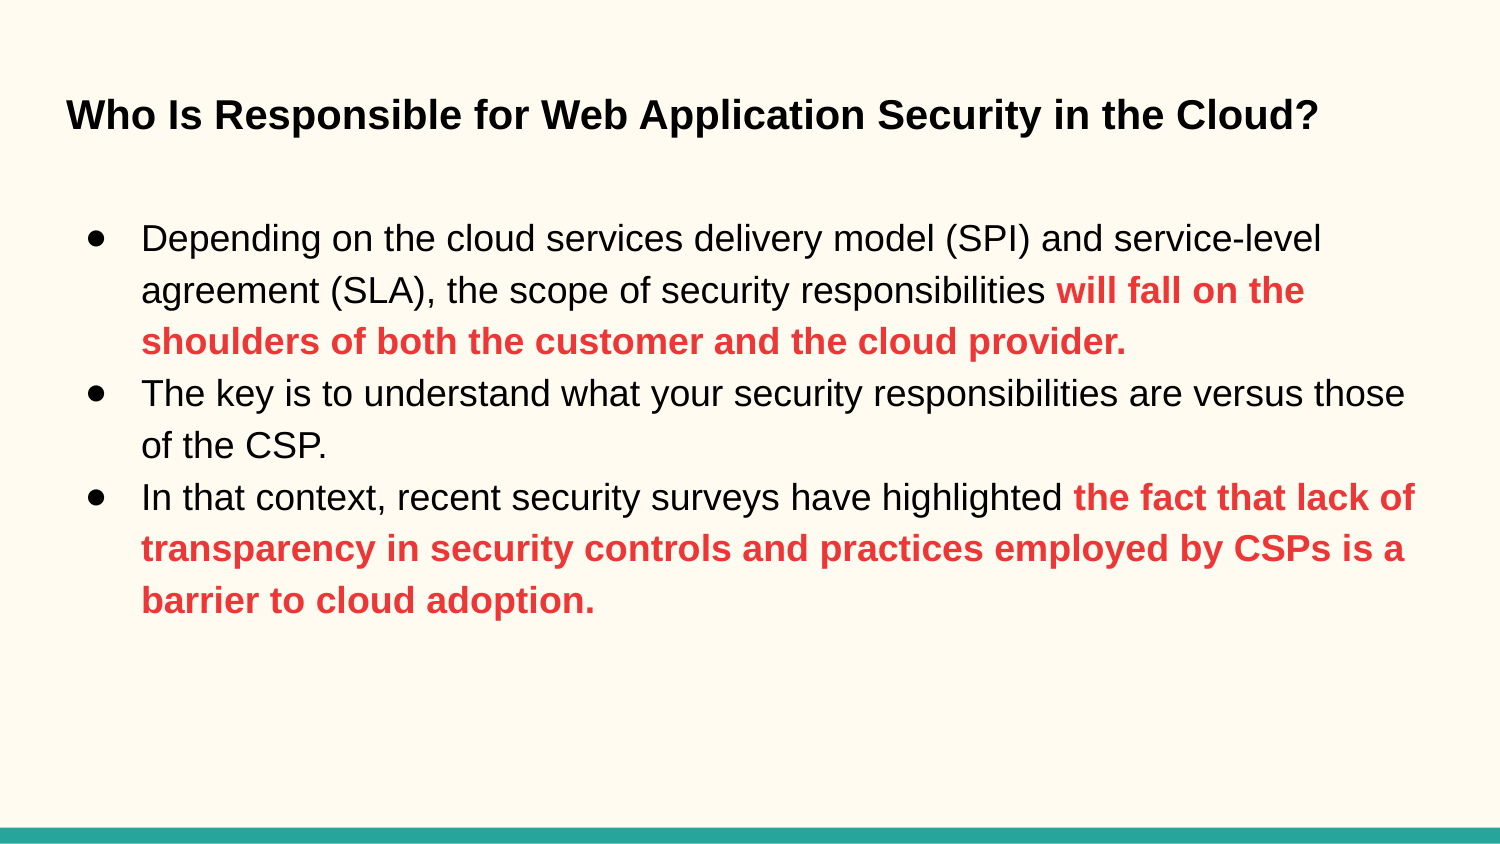

# Who Is Responsible for Web Application Security in the Cloud?
Depending on the cloud services delivery model (SPI) and service-level agreement (SLA), the scope of security responsibilities will fall on the shoulders of both the customer and the cloud provider.
The key is to understand what your security responsibilities are versus those of the CSP.
In that context, recent security surveys have highlighted the fact that lack of transparency in security controls and practices employed by CSPs is a barrier to cloud adoption.